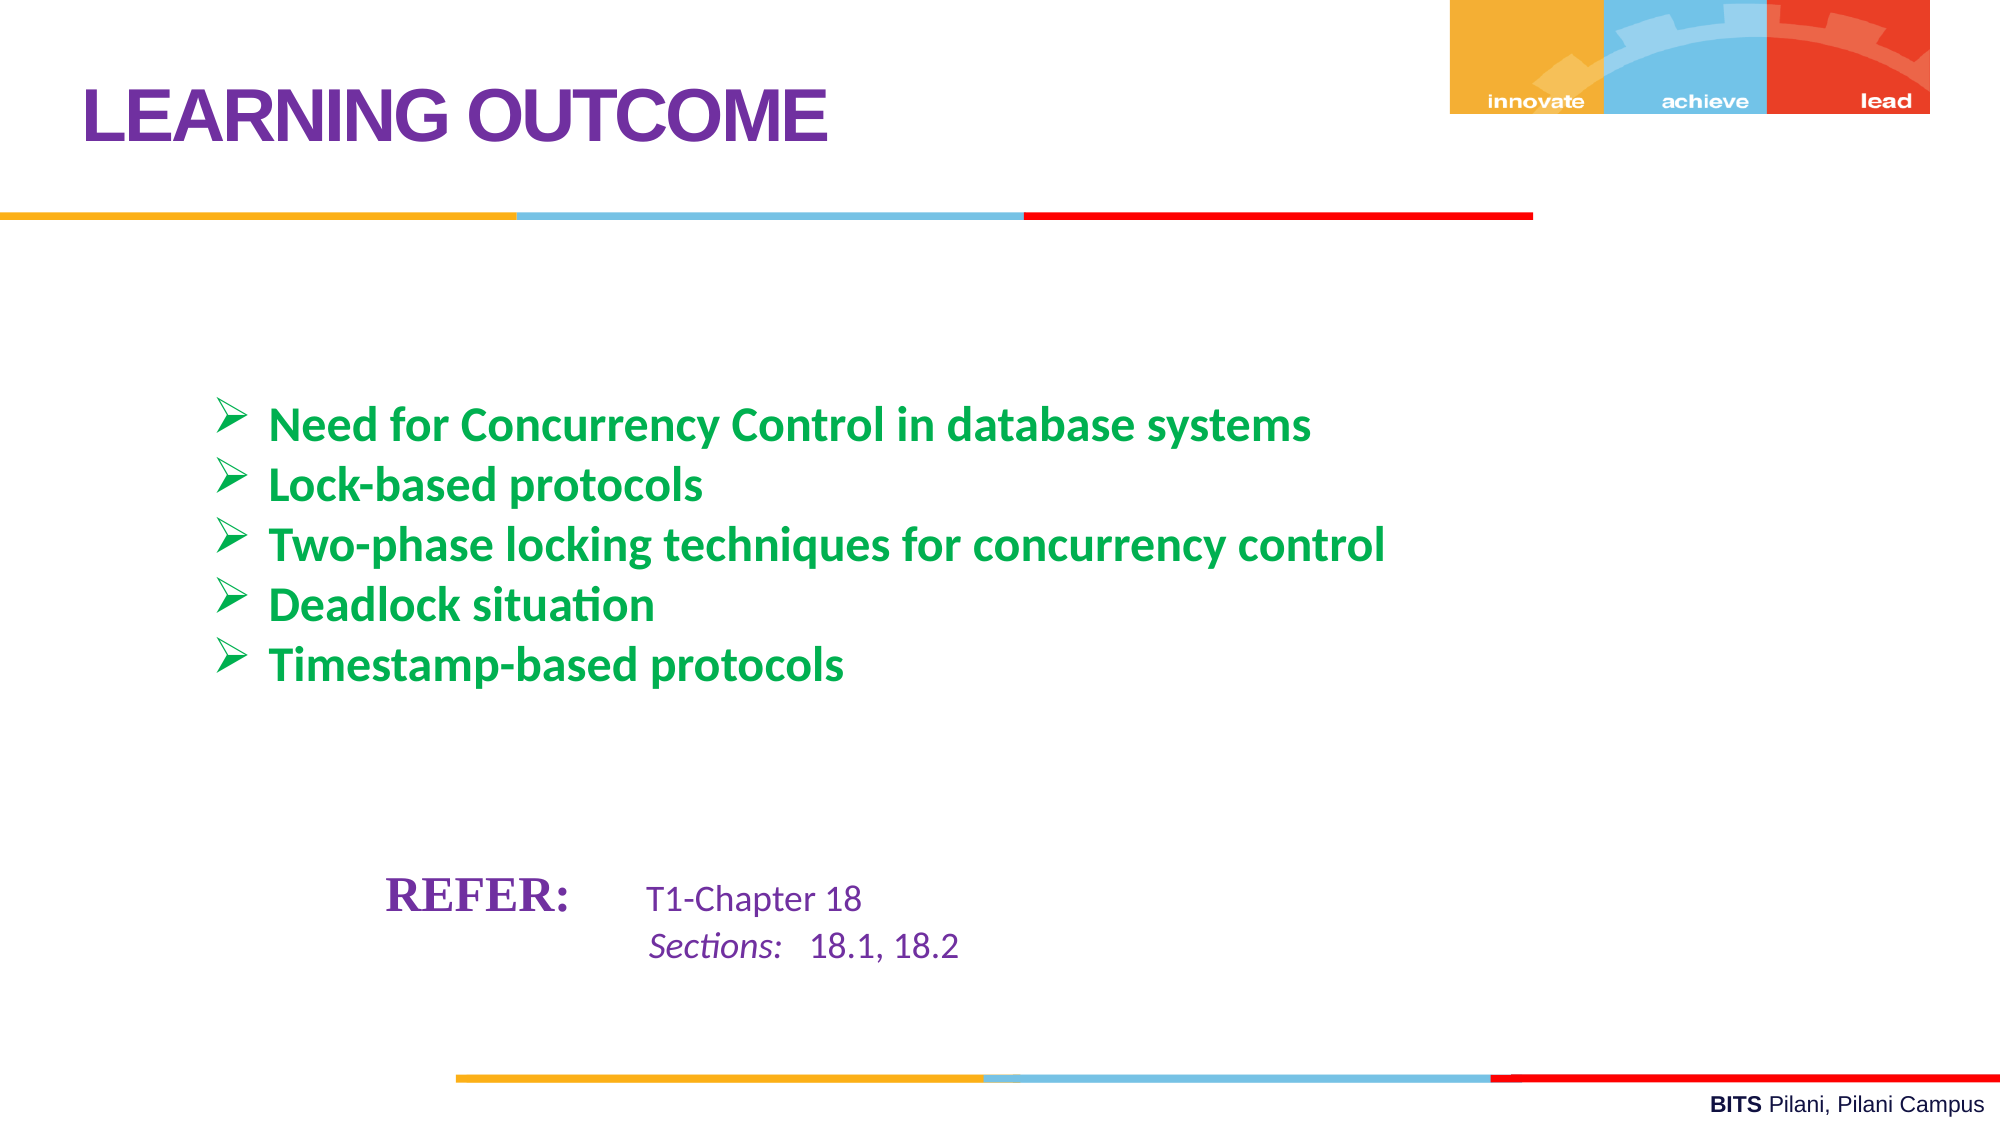

LEARNING OUTCOME

Need for Concurrency Control in database systems
Lock-based protocols
Two-phase locking techniques for concurrency control
Deadlock situation
Timestamp-based protocols
REFER:      T1-Chapter 18
                               Sections:   18.1, 18.2